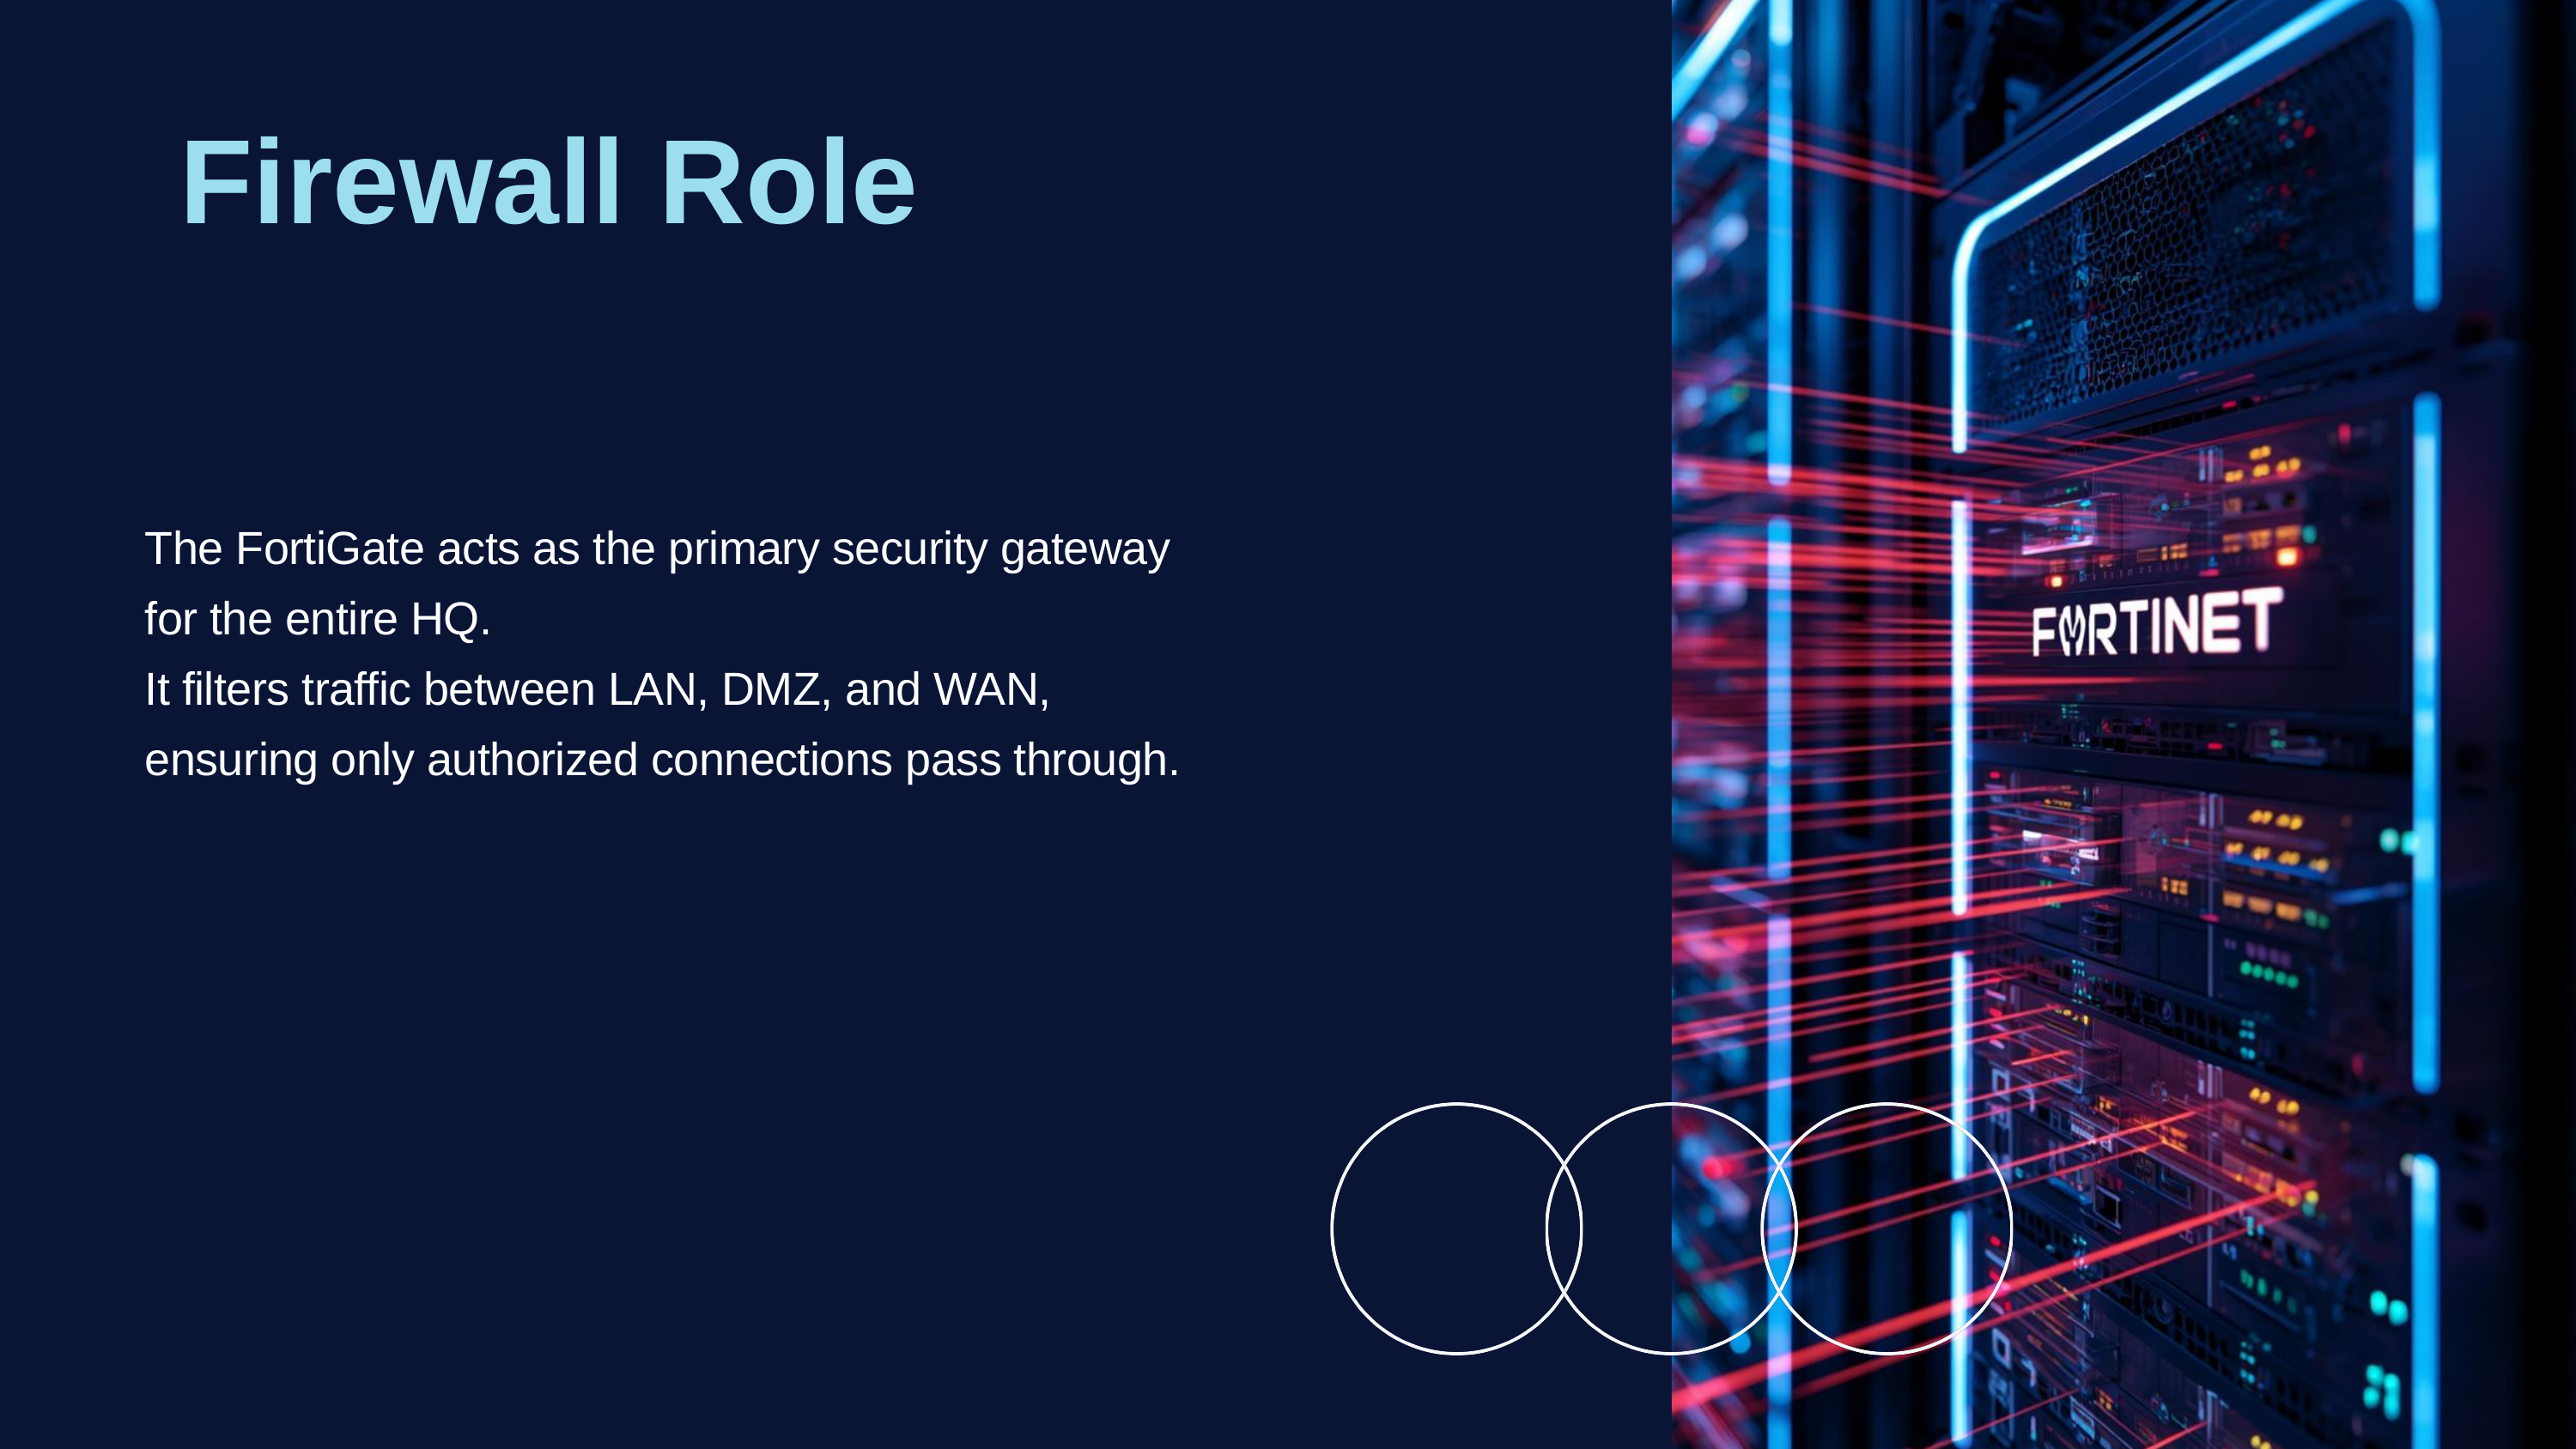

Firewall Role
The FortiGate acts as the primary security gateway for the entire HQ.
It filters traffic between LAN, DMZ, and WAN, ensuring only authorized connections pass through.